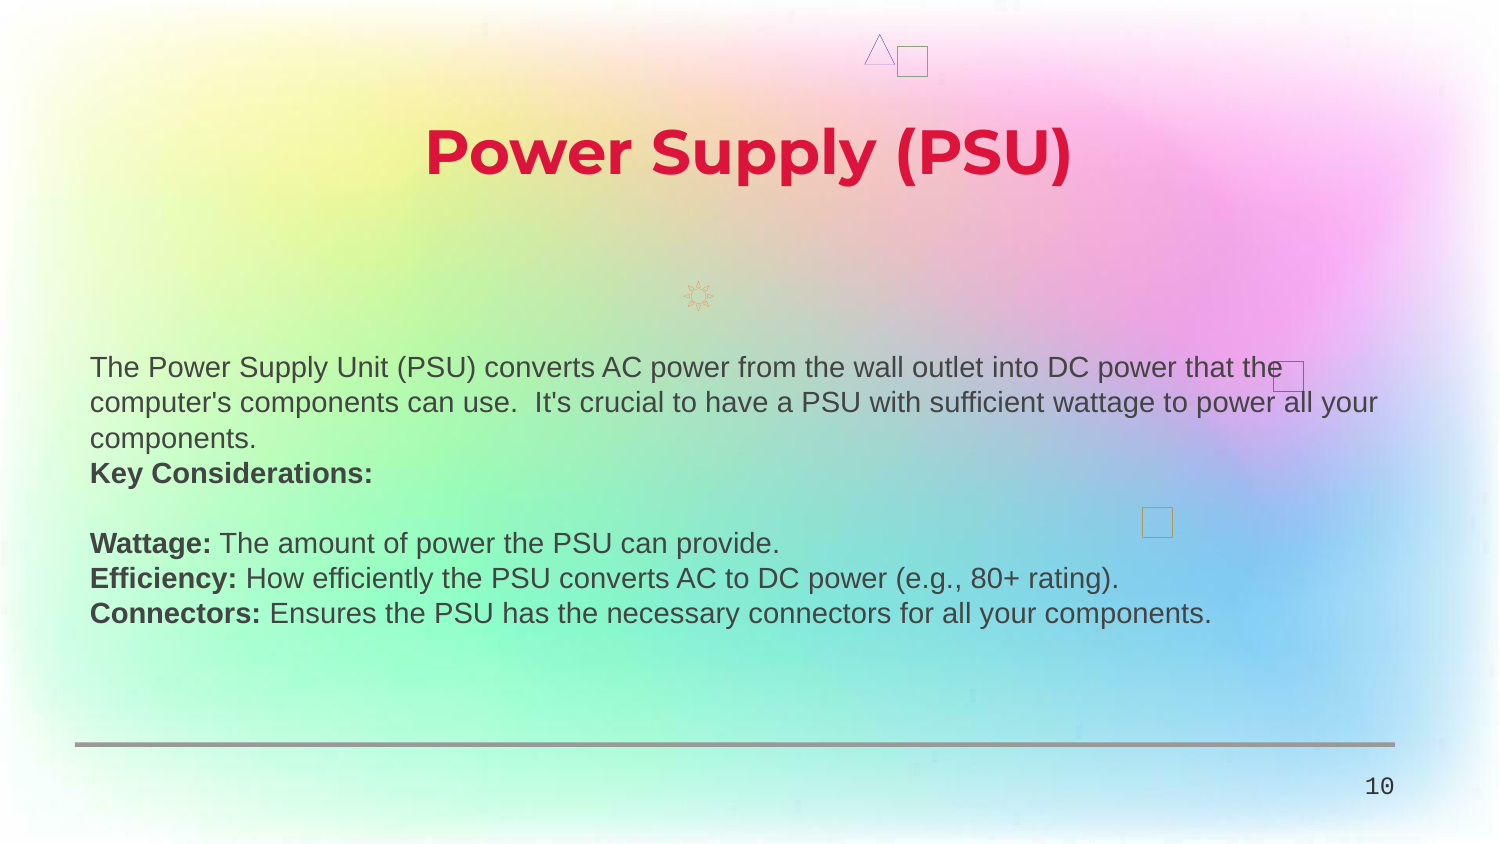

Power Supply (PSU)
The Power Supply Unit (PSU) converts AC power from the wall outlet into DC power that the computer's components can use.  It's crucial to have a PSU with sufficient wattage to power all your components.
Key Considerations:

Wattage: The amount of power the PSU can provide.
Efficiency: How efficiently the PSU converts AC to DC power (e.g., 80+ rating).
Connectors: Ensures the PSU has the necessary connectors for all your components.

10